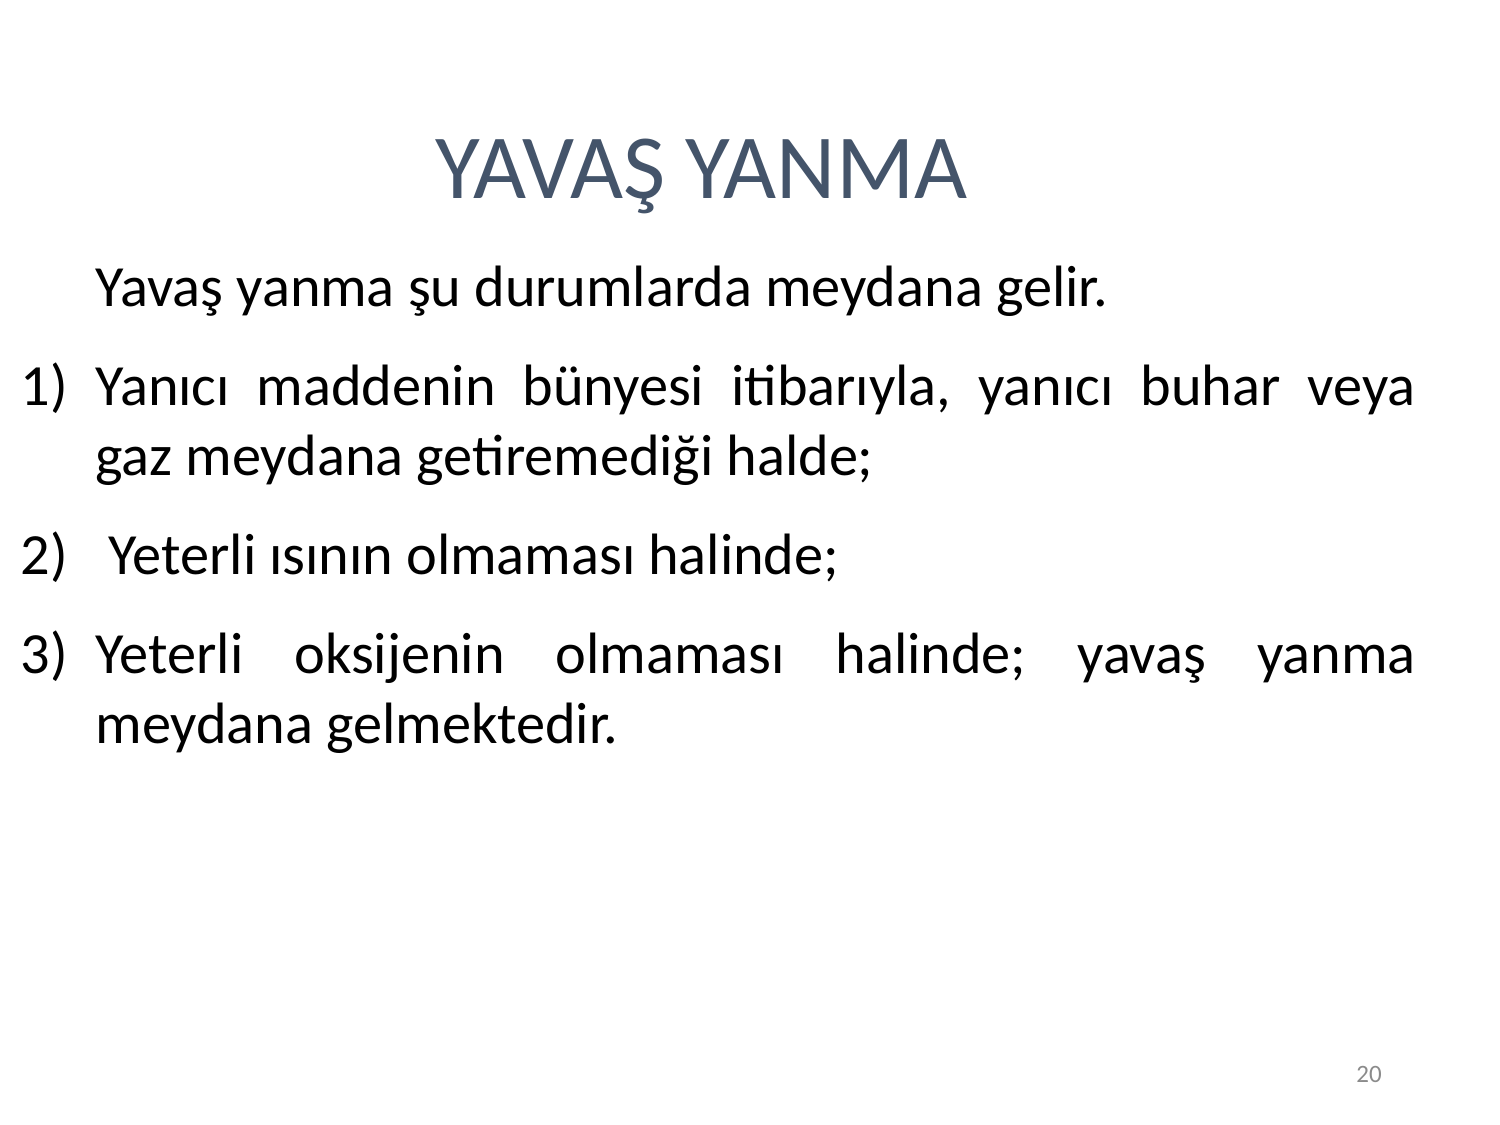

YAVAŞ YANMA
	Yavaş yanma şu durumlarda meydana gelir.
Yanıcı maddenin bünyesi itibarıyla, yanıcı buhar veya gaz meydana getiremediği halde;
 Yeterli ısının olmaması halinde;
Yeterli oksijenin olmaması halinde; yavaş yanma meydana gelmektedir.

20